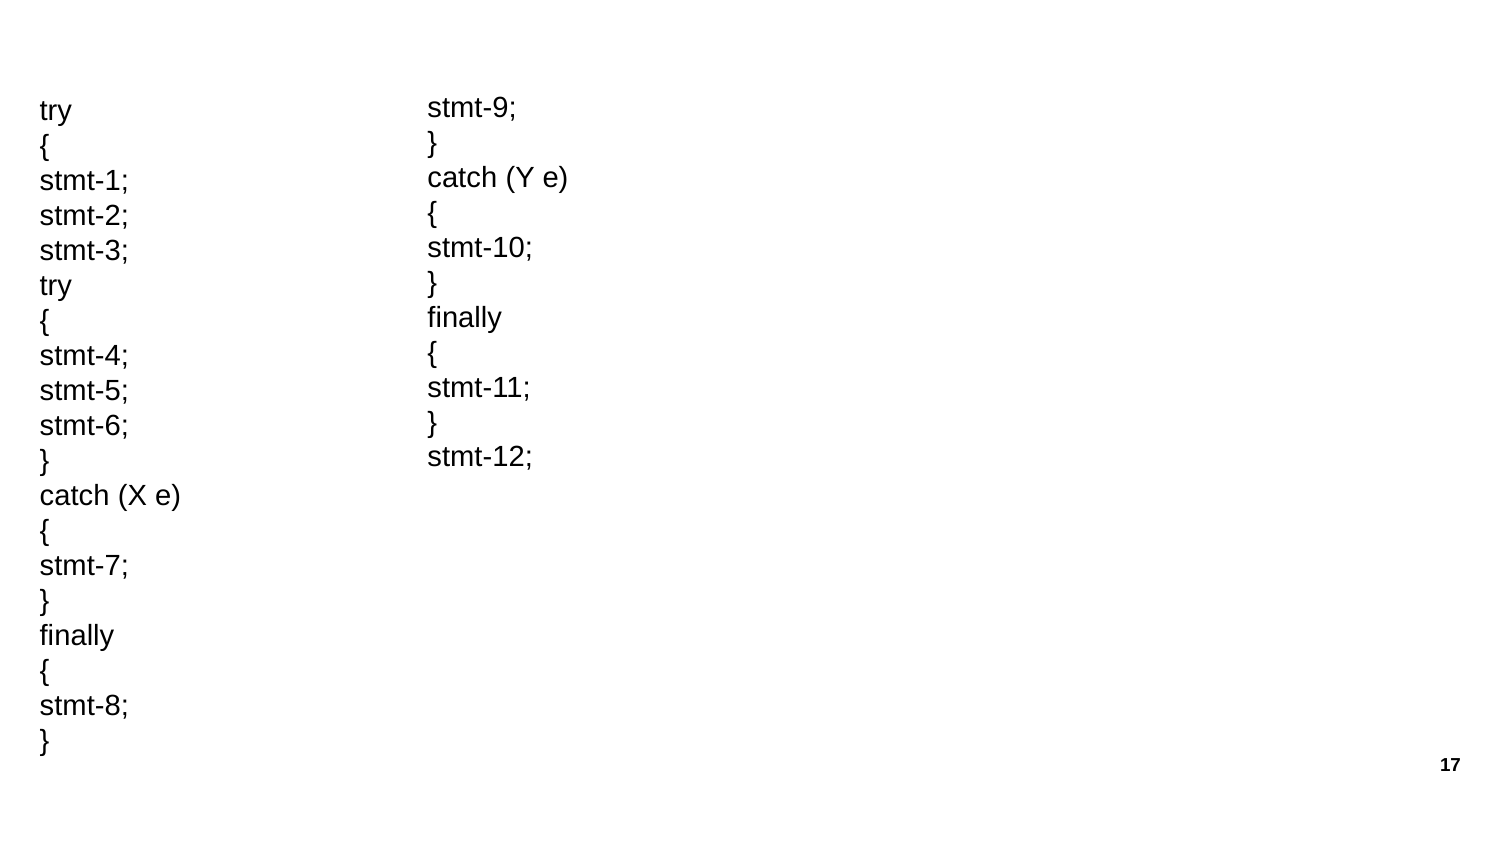

stmt-9;
}
catch (Y e)
{
stmt-10;
}
finally
{
stmt-11;
}
stmt-12;
try
{
stmt-1;
stmt-2;
stmt-3;
try
{
stmt-4;
stmt-5;
stmt-6;
}
catch (X e)
{
stmt-7;
}
finally
{
stmt-8;
}
17